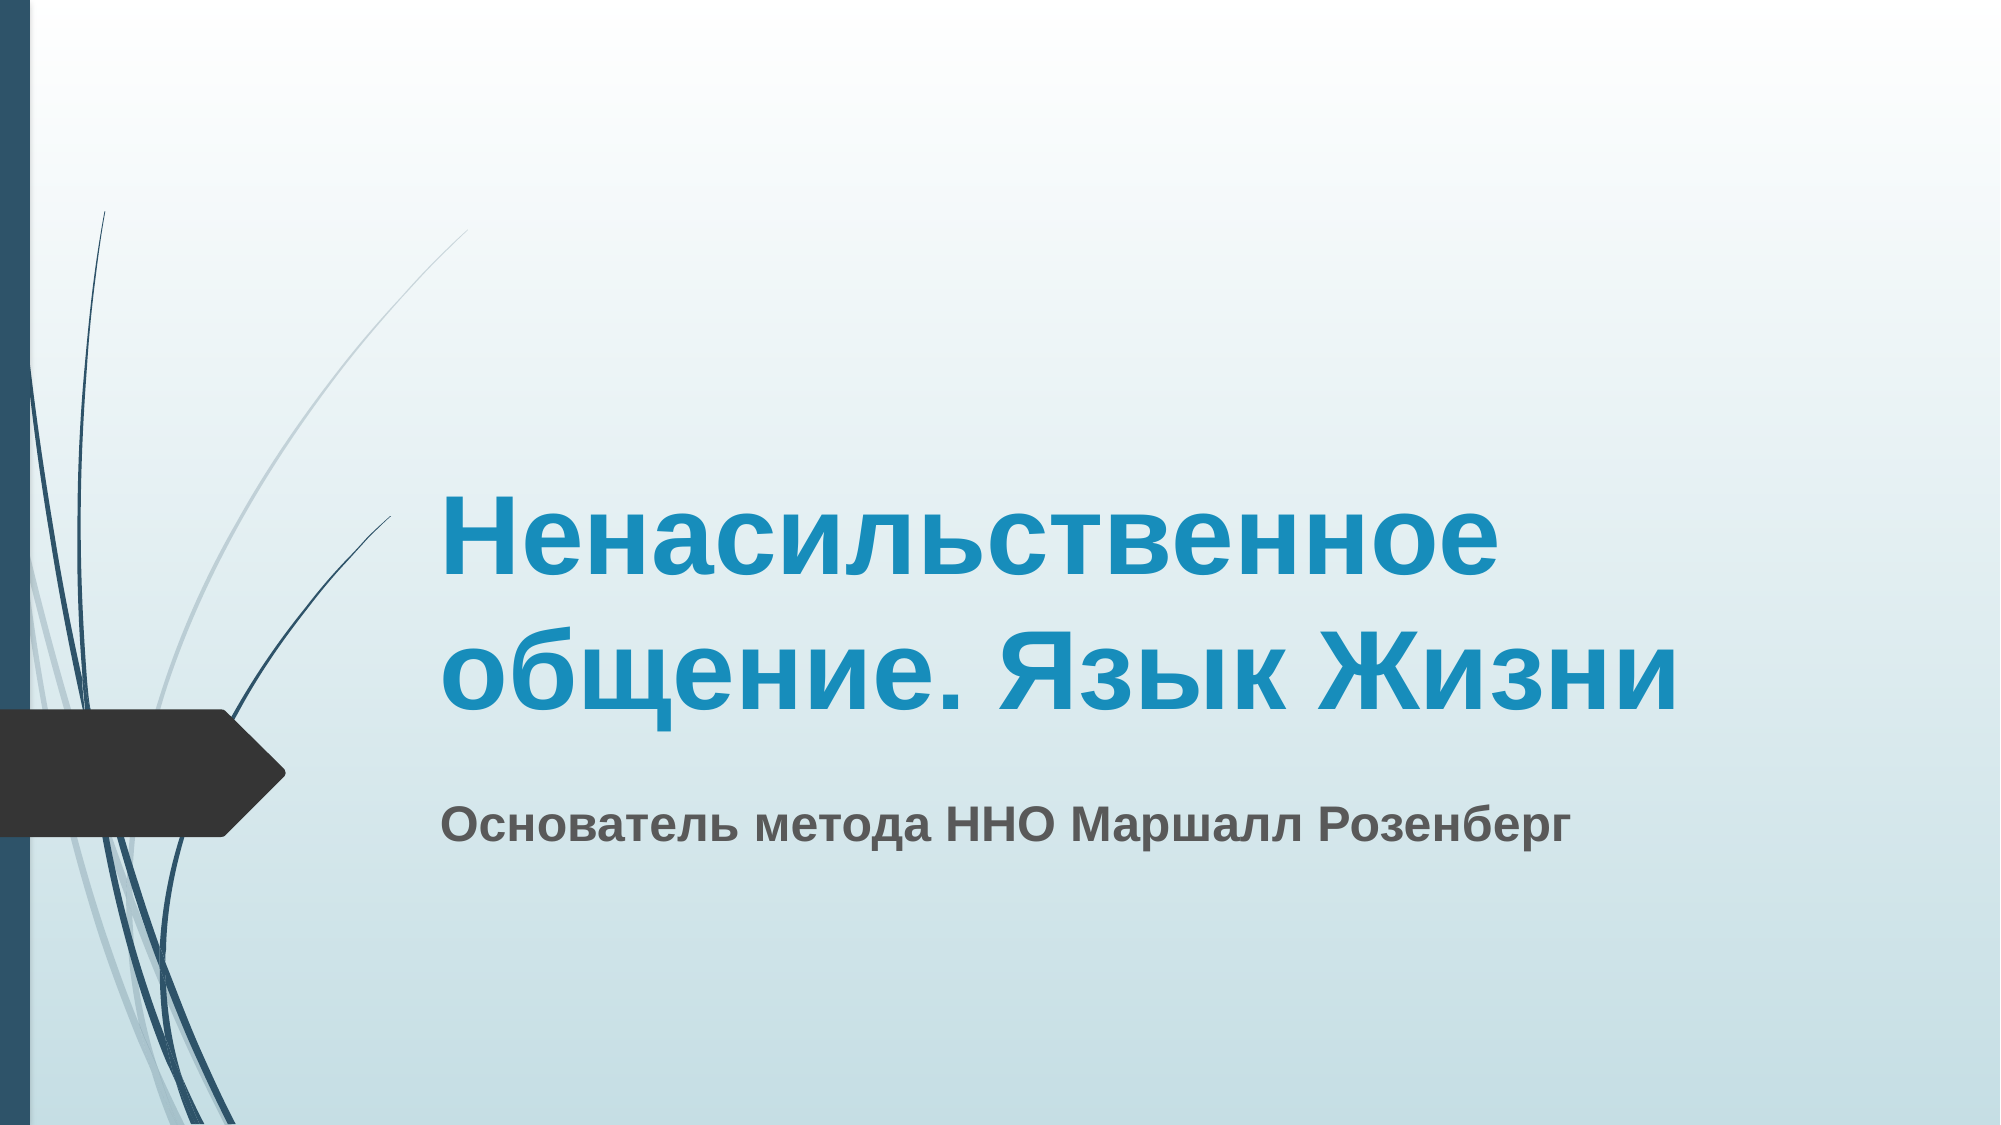

# Ненасильственное общение. Язык Жизни
Основатель метода ННО Маршалл Розенберг